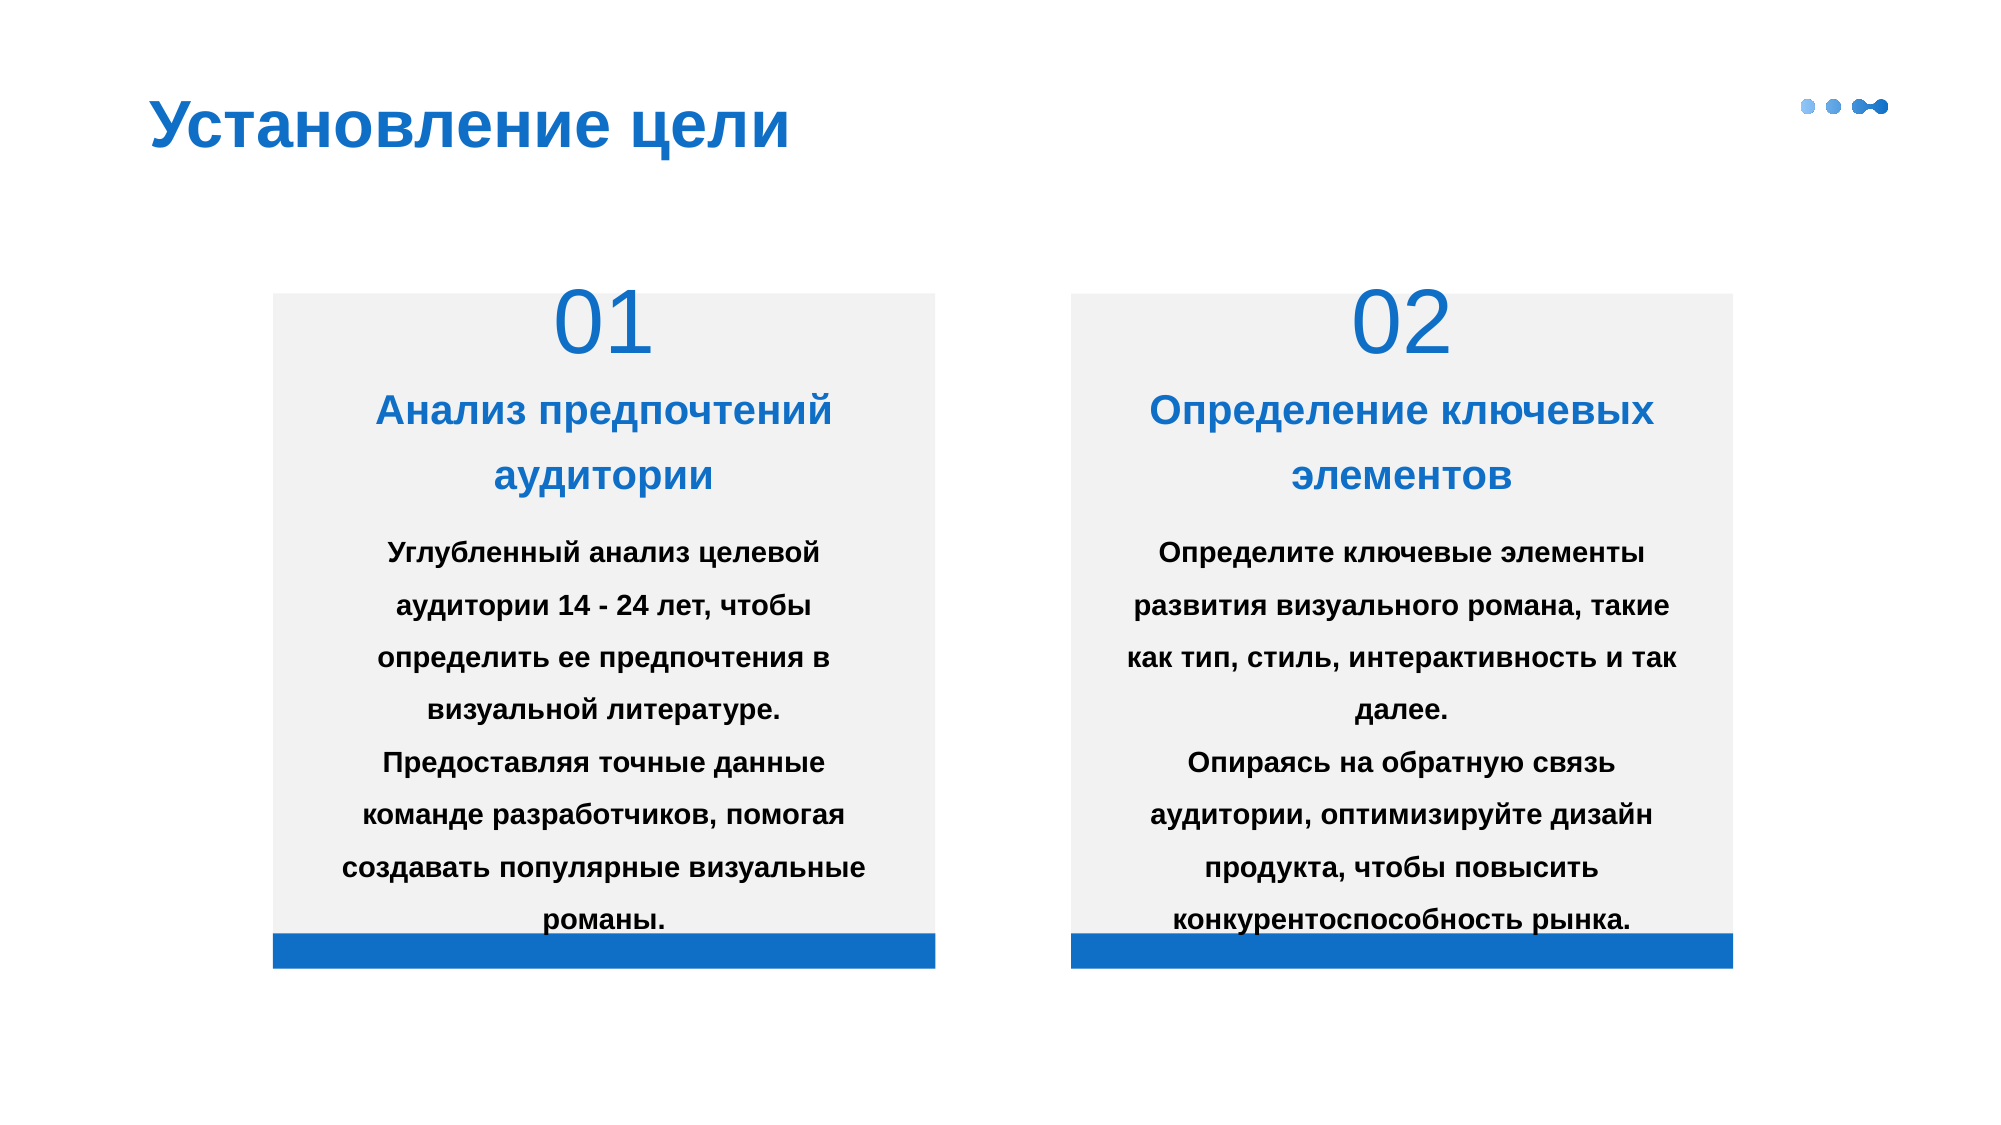

Установление цели

01
02

Анализ предпочтений аудитории
Определение ключевых элементов
Углубленный анализ целевой аудитории 14 - 24 лет, чтобы определить ее предпочтения в визуальной литературе.
Предоставляя точные данные команде разработчиков, помогая создавать популярные визуальные романы.
Определите ключевые элементы развития визуального романа, такие как тип, стиль, интерактивность и так далее.
Опираясь на обратную связь аудитории, оптимизируйте дизайн продукта, чтобы повысить конкурентоспособность рынка.